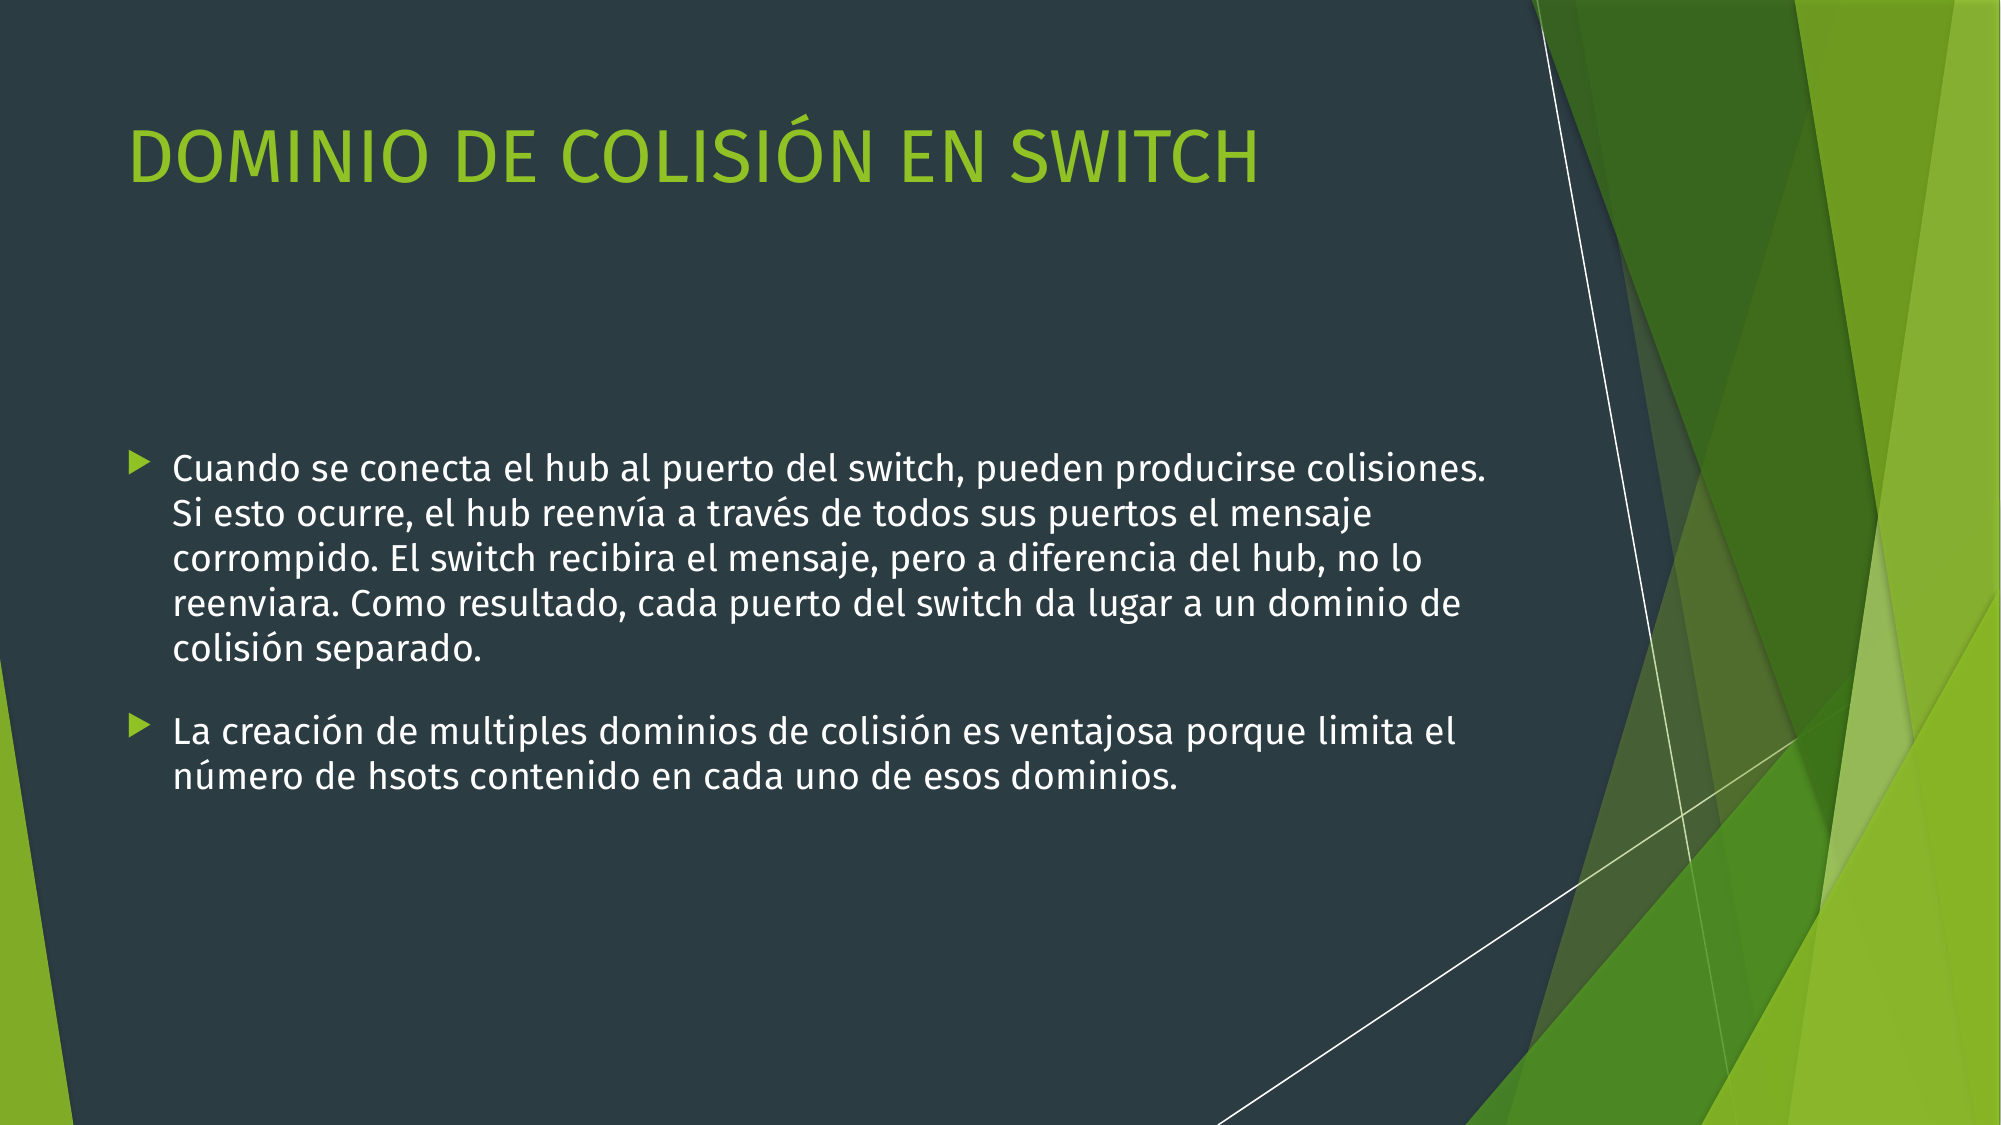

# DOMINIO DE COLISIÓN EN SWITCH

Cuando se conecta el hub al puerto del switch, pueden producirse colisiones. Si esto ocurre, el hub reenvía a través de todos sus puertos el mensaje corrompido. El switch recibira el mensaje, pero a diferencia del hub, no lo reenviara. Como resultado, cada puerto del switch da lugar a un dominio de colisión separado.
La creación de multiples dominios de colisión es ventajosa porque limita el número de hsots contenido en cada uno de esos dominios.